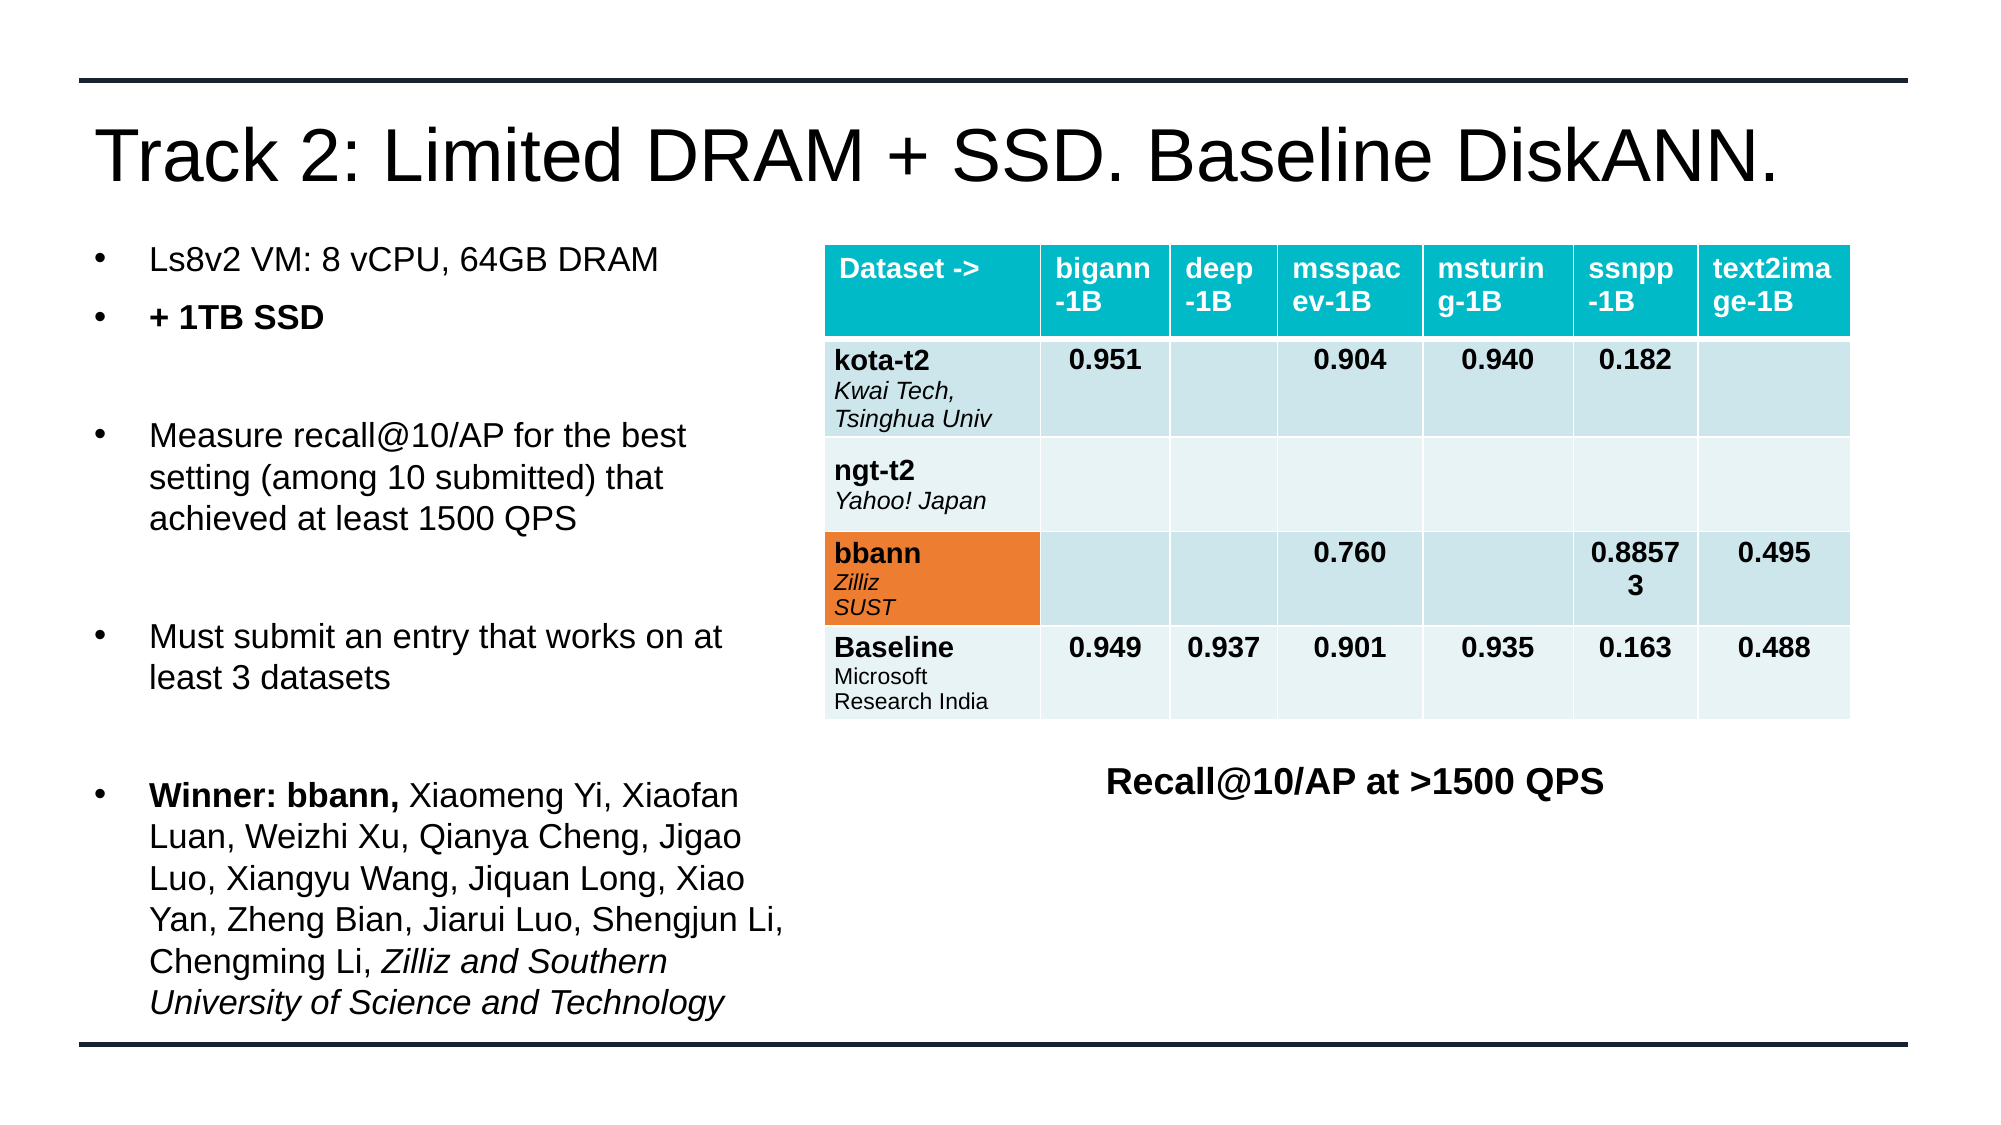

# Track 2: Limited DRAM + SSD. Baseline DiskANN.
Ls8v2 VM: 8 vCPU, 64GB DRAM
+ 1TB SSD

Measure recall@10/AP for the best setting (among 10 submitted) that achieved at least 1500 QPS

Must submit an entry that works on at least 3 datasets

Winner: bbann, Xiaomeng Yi, Xiaofan Luan, Weizhi Xu, Qianya Cheng, Jigao Luo, Xiangyu Wang, Jiquan Long, Xiao Yan, Zheng Bian, Jiarui Luo, Shengjun Li, Chengming Li, Zilliz and Southern University of Science and Technology

| Dataset -> | bigann-1B | deep-1B | msspacev-1B | msturing-1B | ssnpp-1B | text2image-1B |
| --- | --- | --- | --- | --- | --- | --- |
| kota-t2 Kwai Tech,  Tsinghua Univ | 0.951 |  | 0.904 | 0.940 | 0.182 |  |
| ngt-t2 Yahoo! Japan |  |  |  |  |  |  |
| bbann Zilliz SUST |  |  | 0.760 |  | 0.88573 | 0.495 |
| Baseline Microsoft Research India | 0.949 | 0.937 | 0.901 | 0.935 | 0.163 | 0.488 |
Recall@10/AP at >1500 QPS